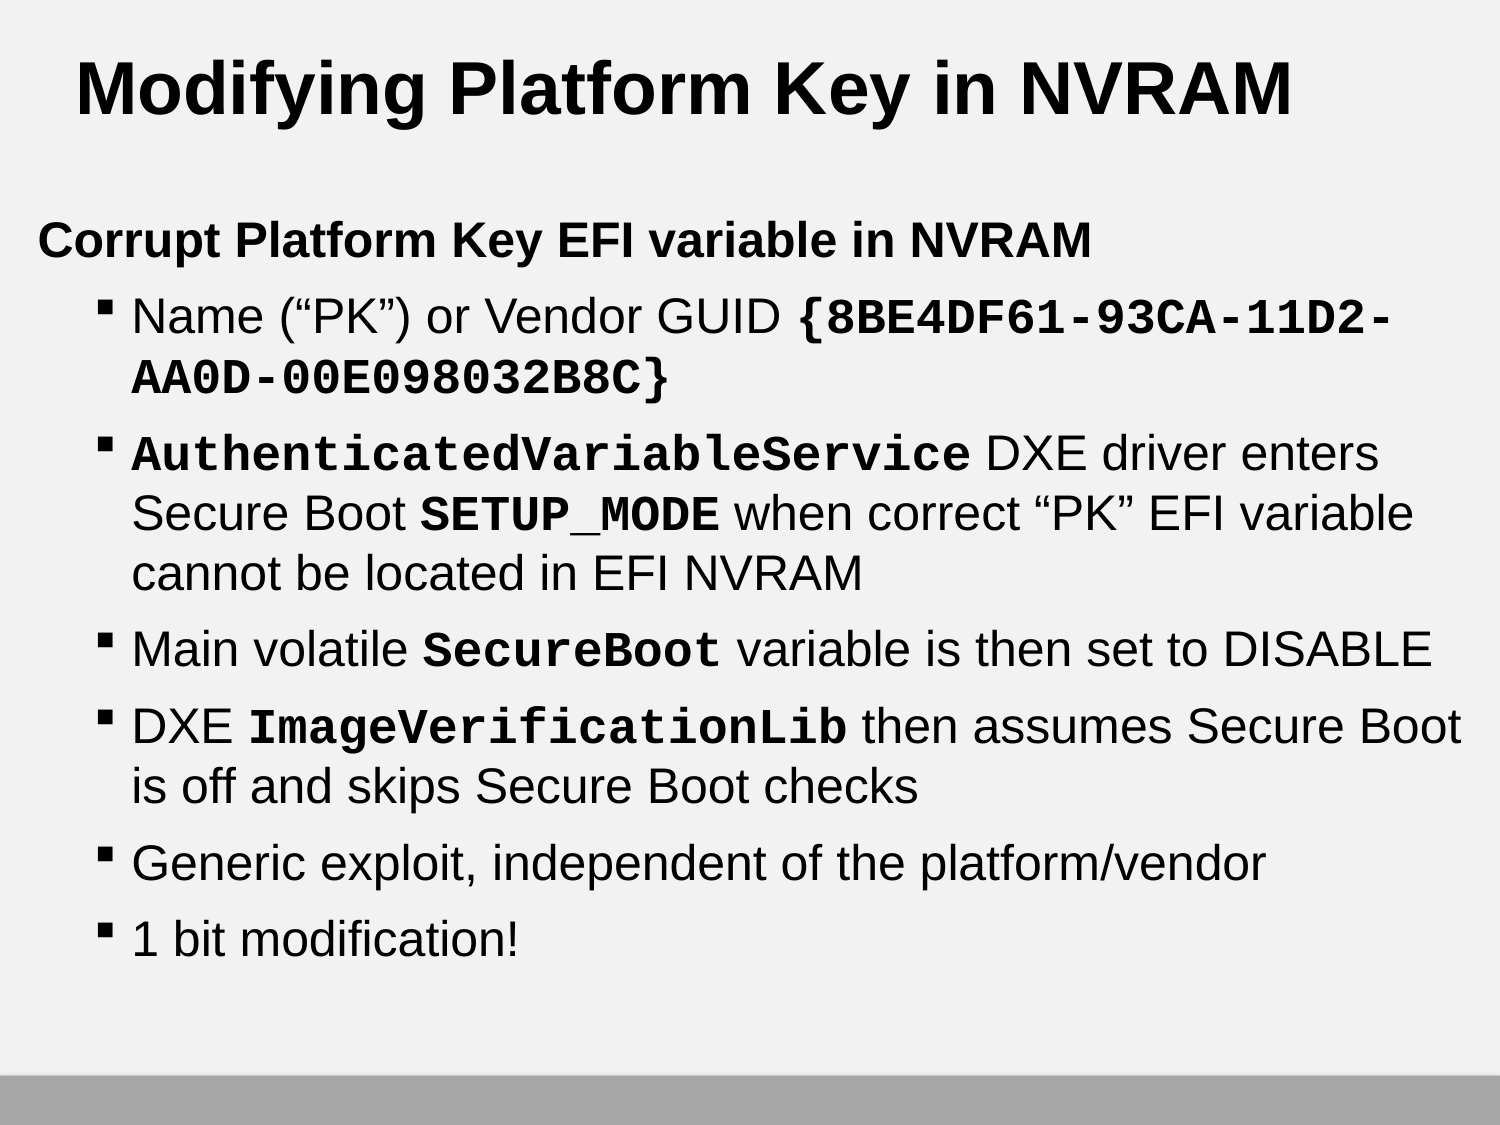

# Modifying Platform Key in NVRAM

Corrupt Platform Key EFI variable in NVRAM
Name (“PK”) or Vendor GUID {8BE4DF61-93CA-11D2-AA0D-00E098032B8C}
AuthenticatedVariableService DXE driver enters Secure Boot SETUP_MODE when correct “PK” EFI variable cannot be located in EFI NVRAM
Main volatile SecureBoot variable is then set to DISABLE
DXE ImageVerificationLib then assumes Secure Boot is off and skips Secure Boot checks
Generic exploit, independent of the platform/vendor
1 bit modification!